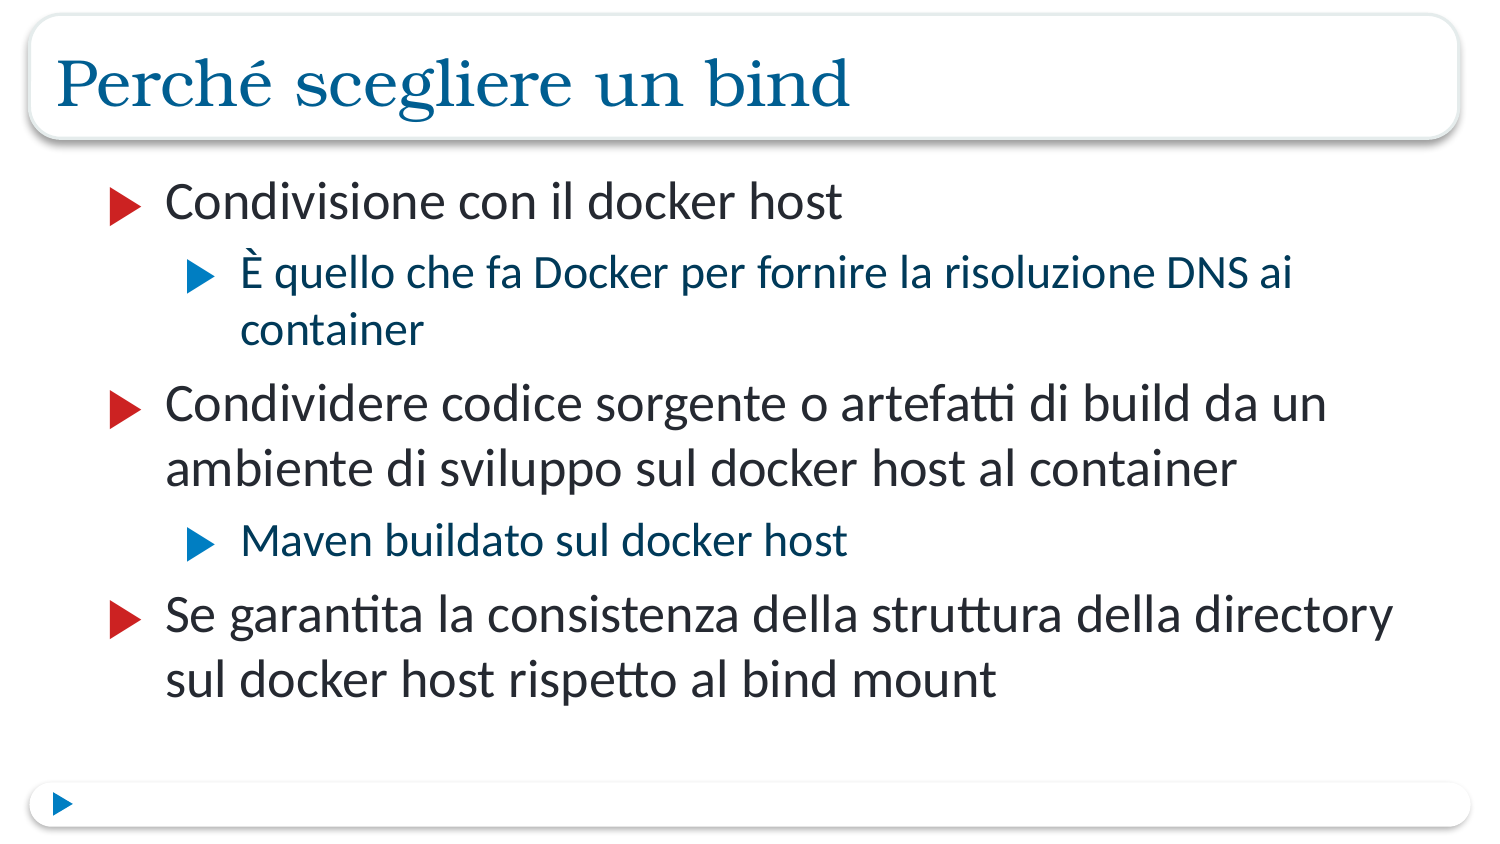

# Perché scegliere un bind
Condivisione con il docker host
È quello che fa Docker per fornire la risoluzione DNS ai container
Condividere codice sorgente o artefatti di build da un ambiente di sviluppo sul docker host al container
Maven buildato sul docker host
Se garantita la consistenza della struttura della directory sul docker host rispetto al bind mount